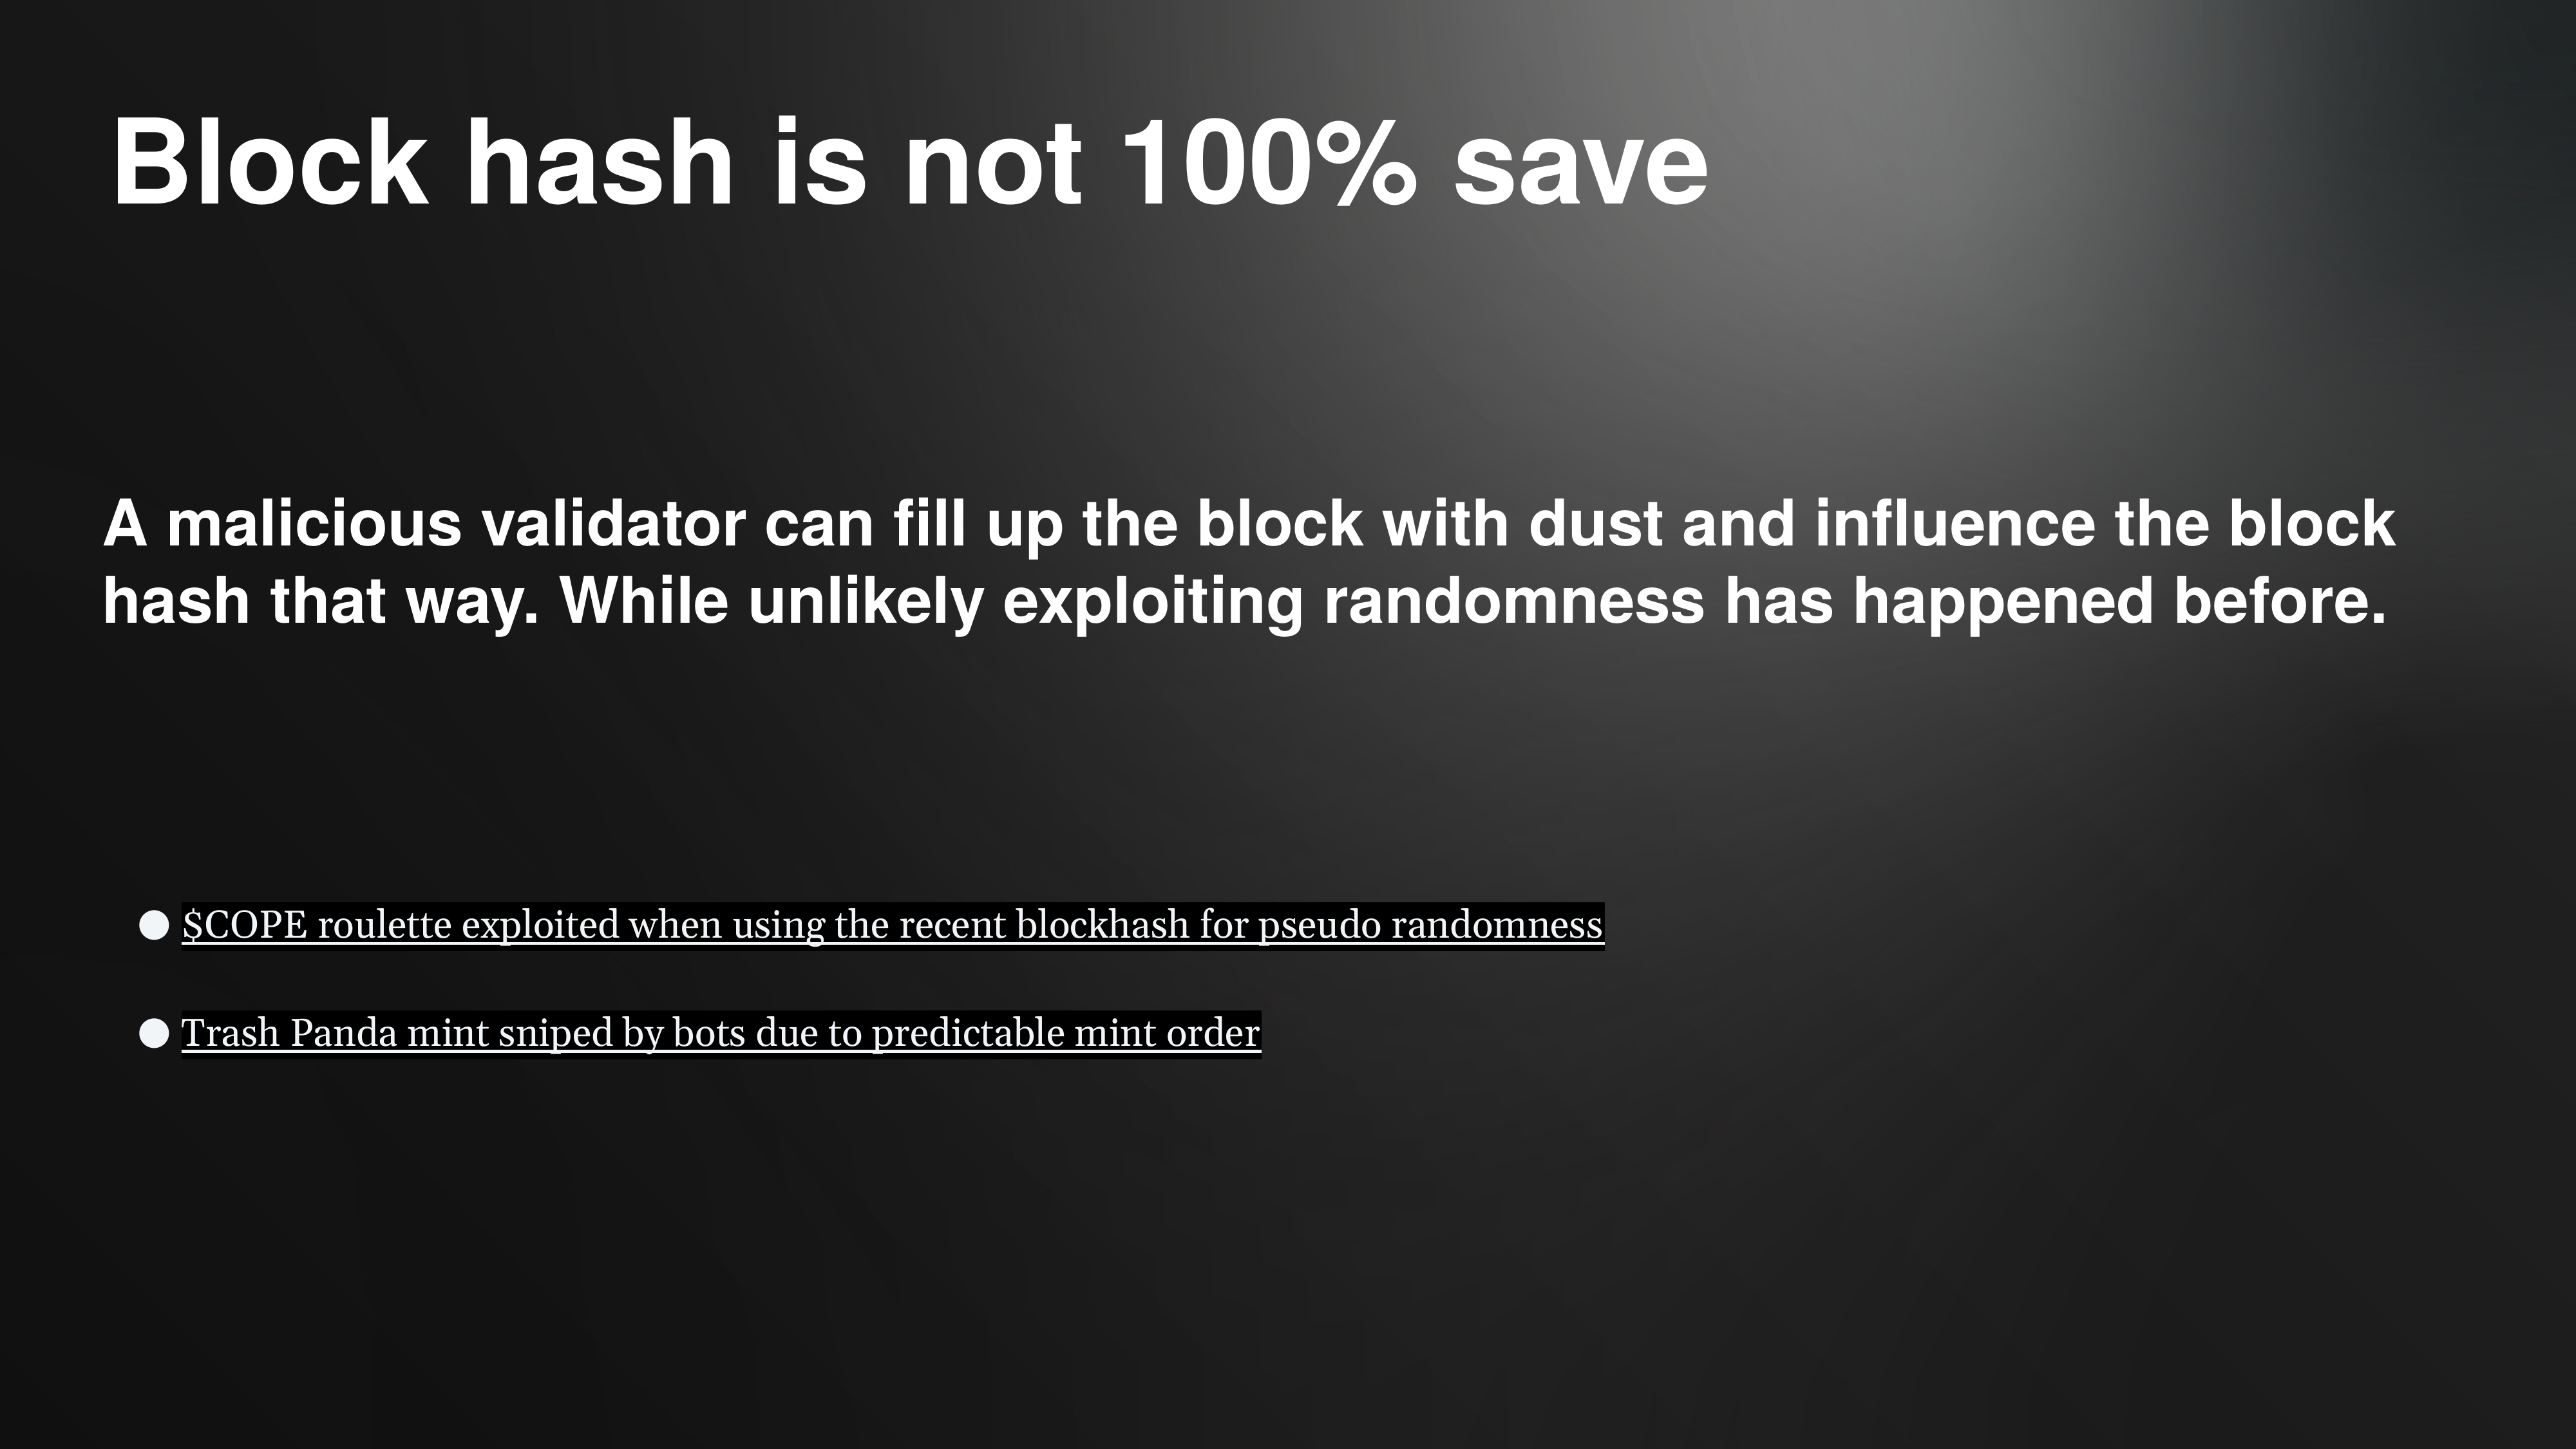

Block hash is not 100% save

A malicious validator can fill up the block with dust and influence the block hash that way. While unlikely exploiting randomness has happened before.

$COPE roulette exploited when using the recent blockhash for pseudo randomness
Trash Panda mint sniped by bots due to predictable mint order